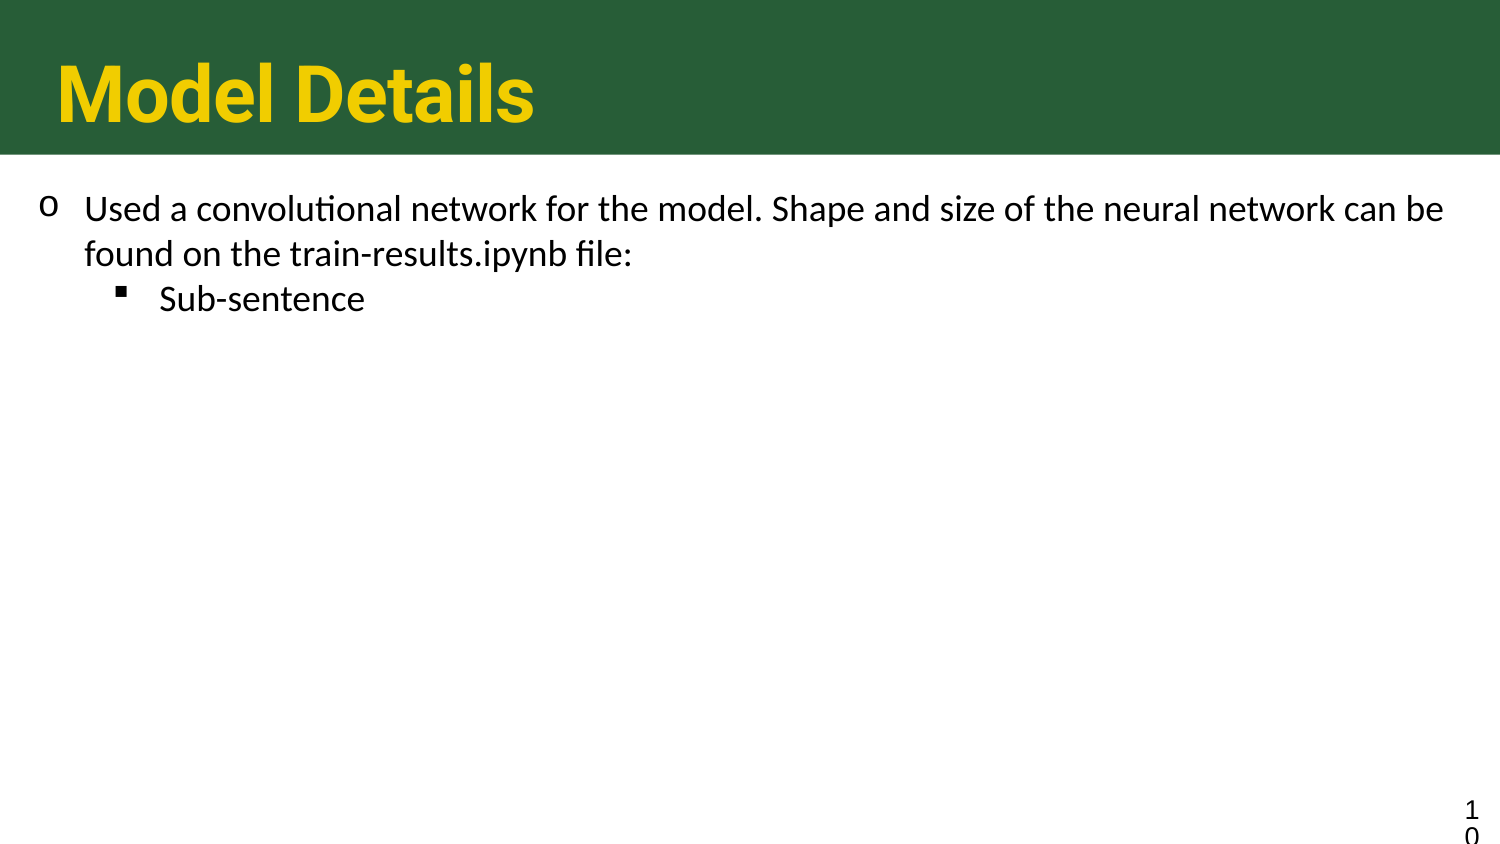

# Model Details
Used a convolutional network for the model. Shape and size of the neural network can be found on the train-results.ipynb file:
Sub-sentence
10